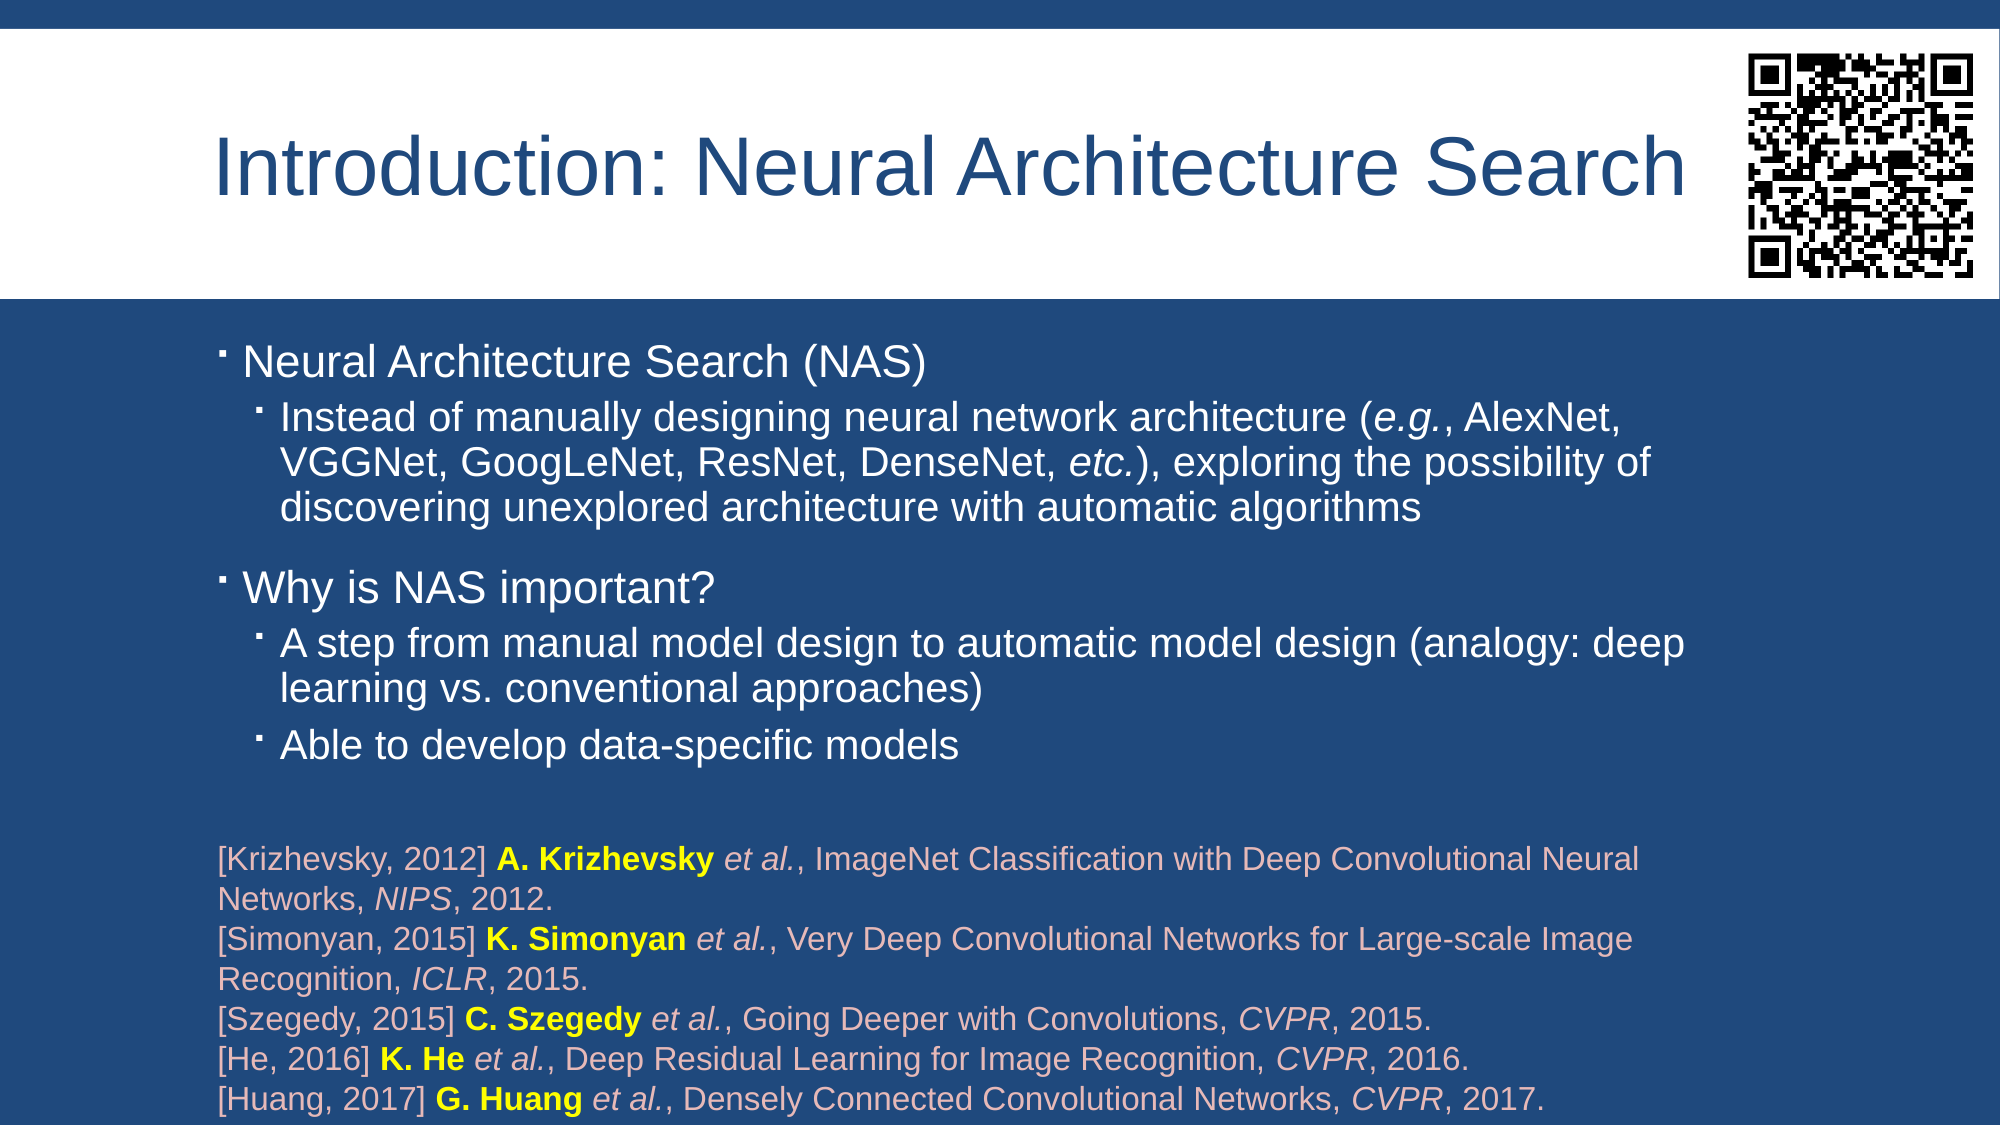

# Introduction: Neural Architecture Search
Neural Architecture Search (NAS)
Instead of manually designing neural network architecture (e.g., AlexNet, VGGNet, GoogLeNet, ResNet, DenseNet, etc.), exploring the possibility of discovering unexplored architecture with automatic algorithms
Why is NAS important?
A step from manual model design to automatic model design (analogy: deep learning vs. conventional approaches)
Able to develop data-specific models
[Krizhevsky, 2012] A. Krizhevsky et al., ImageNet Classification with Deep Convolutional Neural Networks, NIPS, 2012.
[Simonyan, 2015] K. Simonyan et al., Very Deep Convolutional Networks for Large-scale Image Recognition, ICLR, 2015.
[Szegedy, 2015] C. Szegedy et al., Going Deeper with Convolutions, CVPR, 2015.
[He, 2016] K. He et al., Deep Residual Learning for Image Recognition, CVPR, 2016.
[Huang, 2017] G. Huang et al., Densely Connected Convolutional Networks, CVPR, 2017.